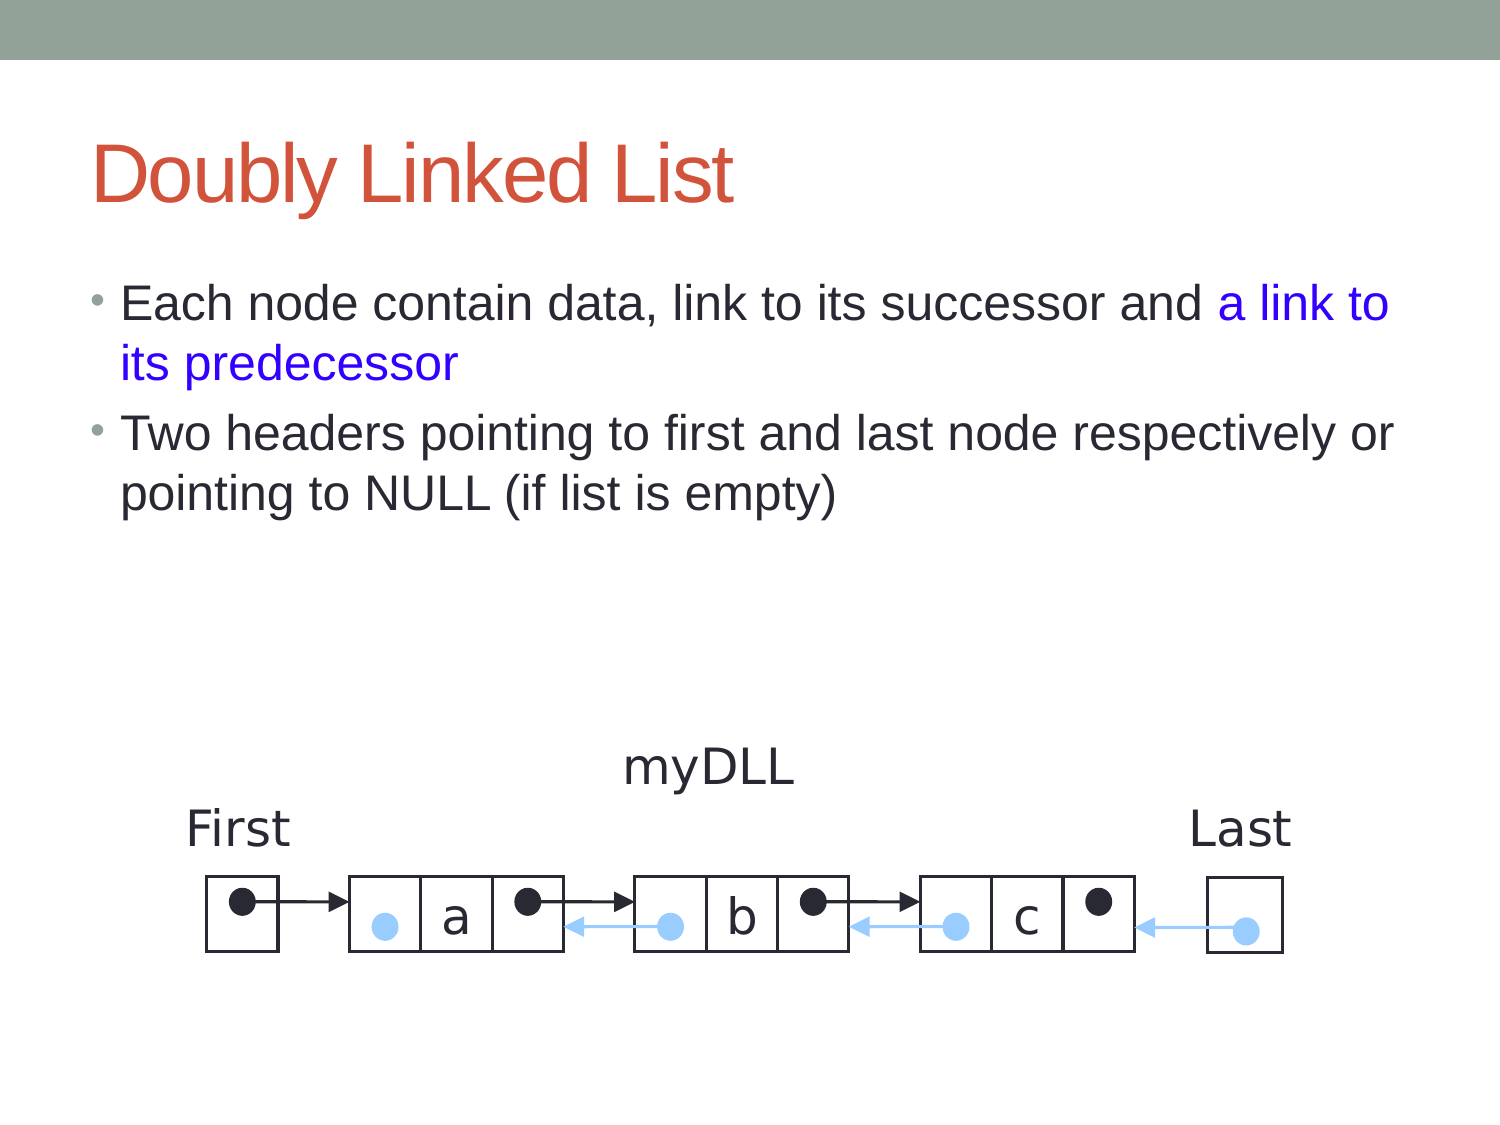

# Doubly Linked List
Each node contain data, link to its successor and a link to its predecessor
Two headers pointing to first and last node respectively or pointing to NULL (if list is empty)

myDLL
a
b

c

First
Last